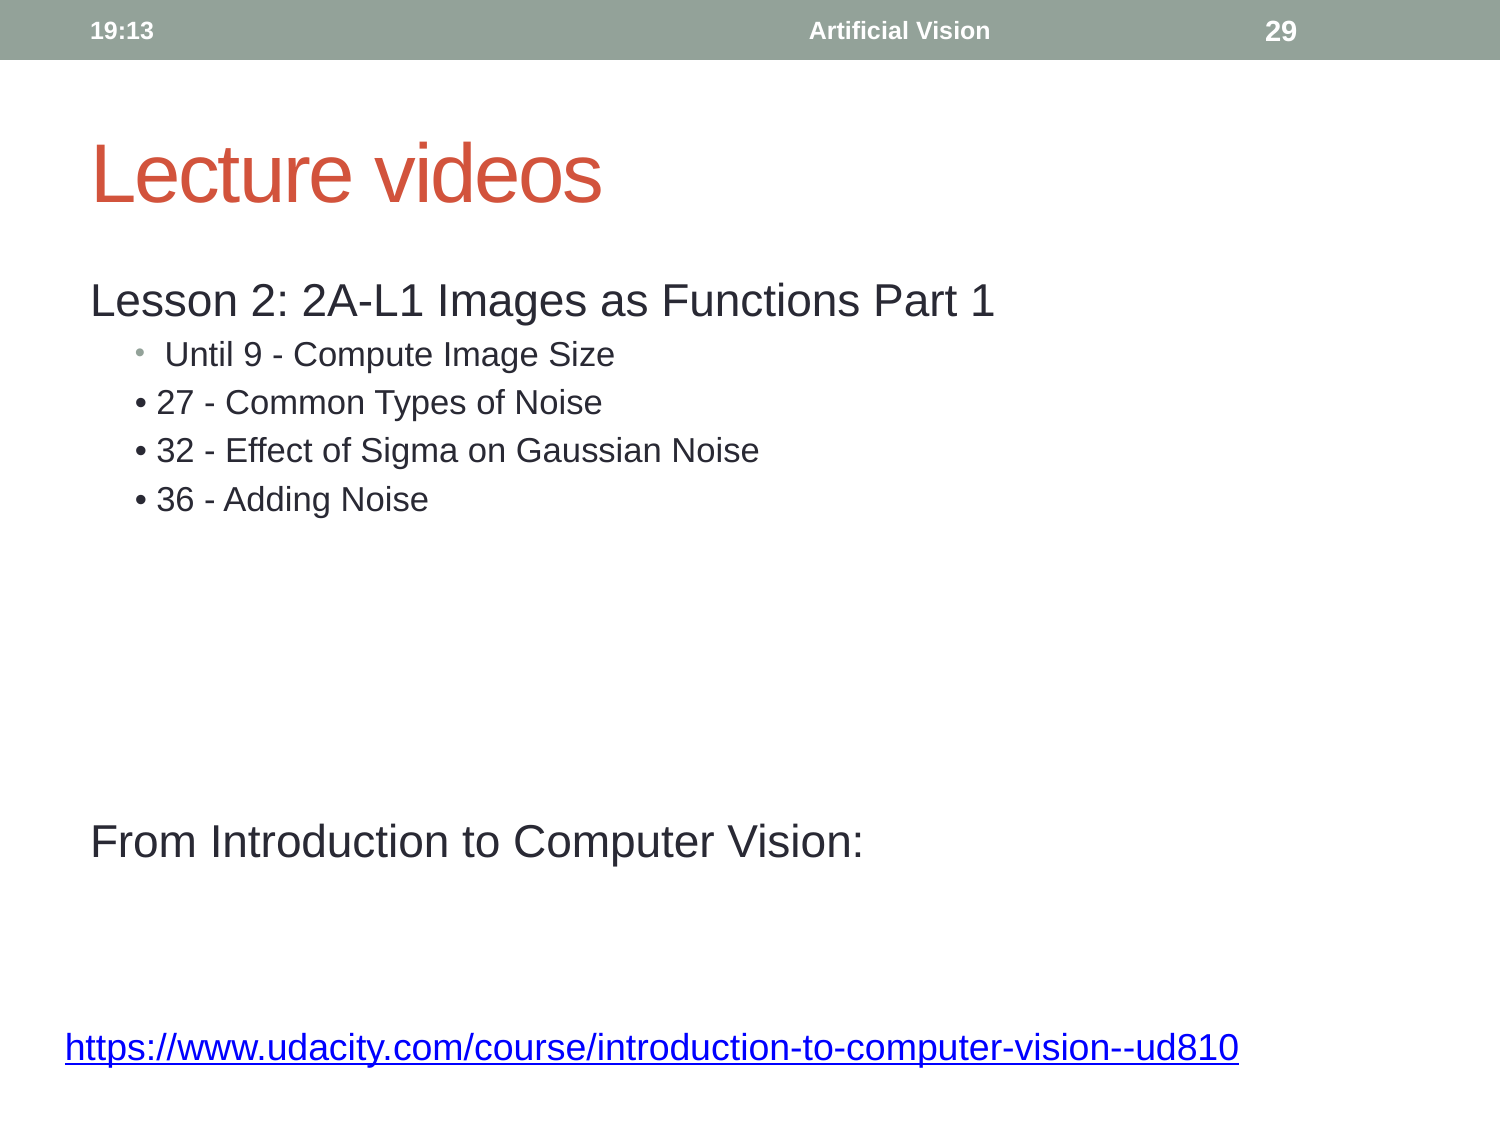

19:13
Artificial Vision
29
# Lecture videos
Lesson 2: 2A-L1 Images as Functions Part 1
Until 9 - Compute Image Size
• 27 - Common Types of Noise
• 32 - Effect of Sigma on Gaussian Noise
• 36 - Adding Noise

From Introduction to Computer Vision:

https://www.udacity.com/course/introduction-to-computer-vision--ud810